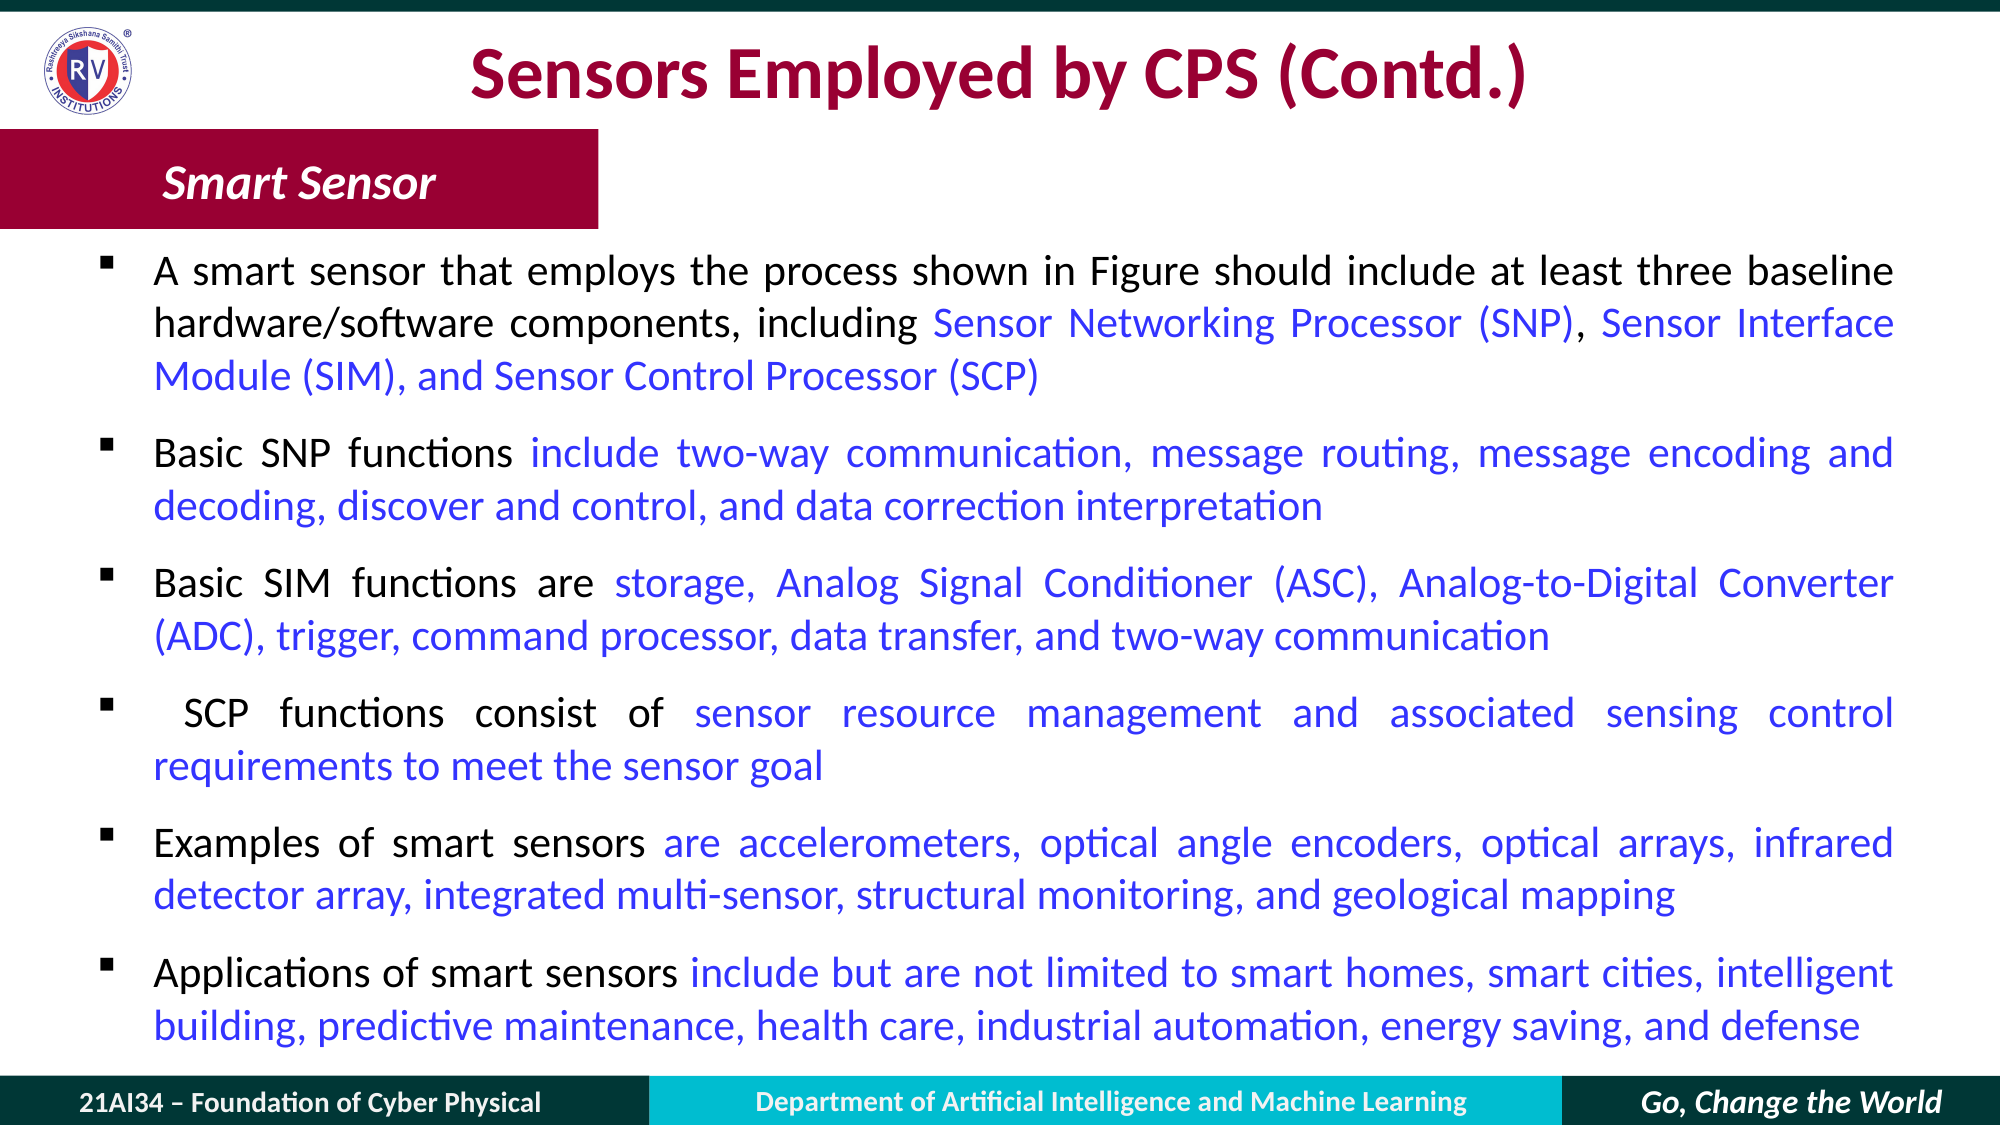

# Sensors Employed by CPS (Contd.)
Smart Sensor
A smart sensor that employs the process shown in Figure should include at least three baseline hardware/software components, including Sensor Networking Processor (SNP), Sensor Interface Module (SIM), and Sensor Control Processor (SCP)
Basic SNP functions include two-way communication, message routing, message encoding and decoding, discover and control, and data correction interpretation
Basic SIM functions are storage, Analog Signal Conditioner (ASC), Analog-to-Digital Converter (ADC), trigger, command processor, data transfer, and two-way communication
 SCP functions consist of sensor resource management and associated sensing control requirements to meet the sensor goal
Examples of smart sensors are accelerometers, optical angle encoders, optical arrays, infrared detector array, integrated multi-sensor, structural monitoring, and geological mapping
Applications of smart sensors include but are not limited to smart homes, smart cities, intelligent building, predictive maintenance, health care, industrial automation, energy saving, and defense